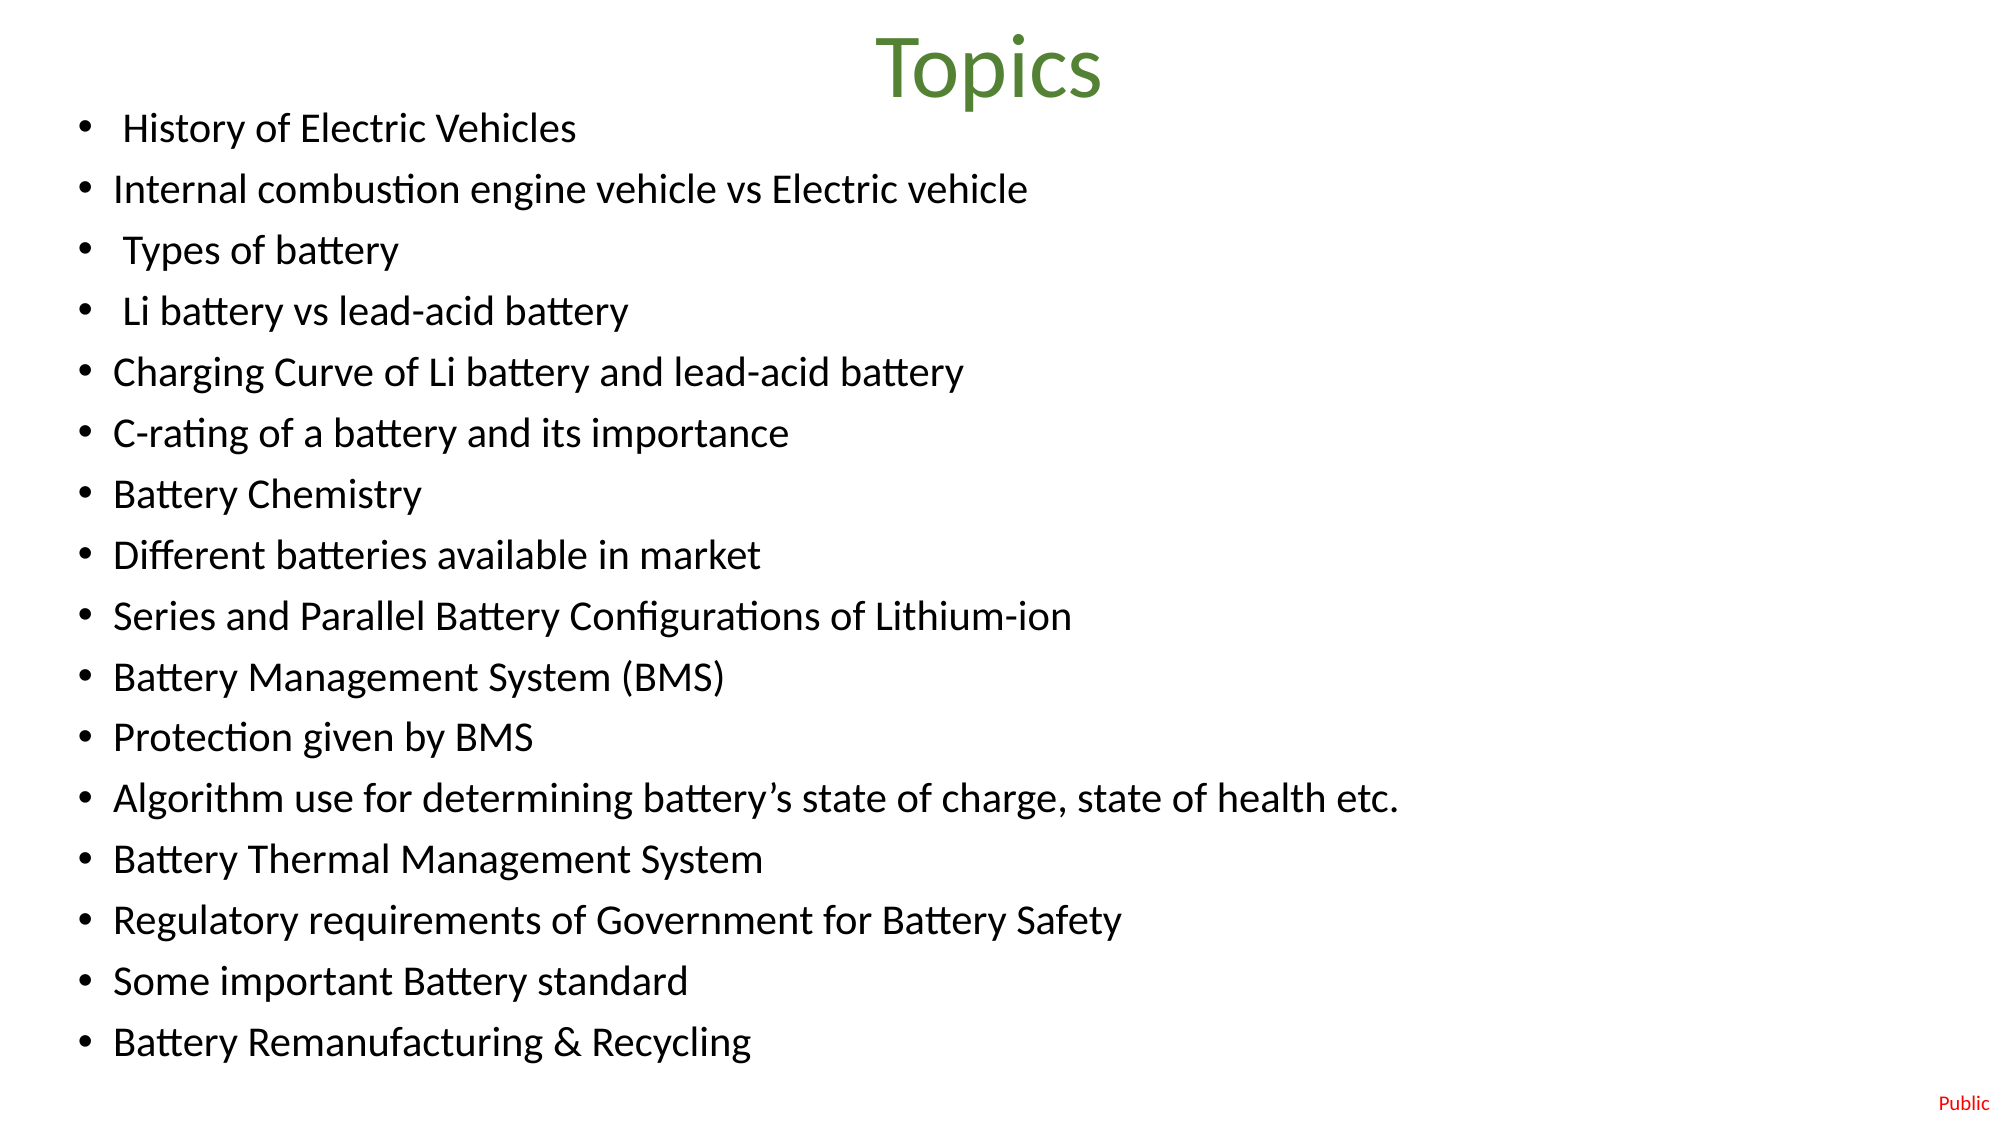

# Topics
 History of Electric Vehicles
Internal combustion engine vehicle vs Electric vehicle
 Types of battery
 Li battery vs lead-acid battery
Charging Curve of Li battery and lead-acid battery
C-rating of a battery and its importance
Battery Chemistry
Different batteries available in market
Series and Parallel Battery Configurations of Lithium-ion
Battery Management System (BMS)
Protection given by BMS
Algorithm use for determining battery’s state of charge, state of health etc.
Battery Thermal Management System
Regulatory requirements of Government for Battery Safety
Some important Battery standard
Battery Remanufacturing & Recycling